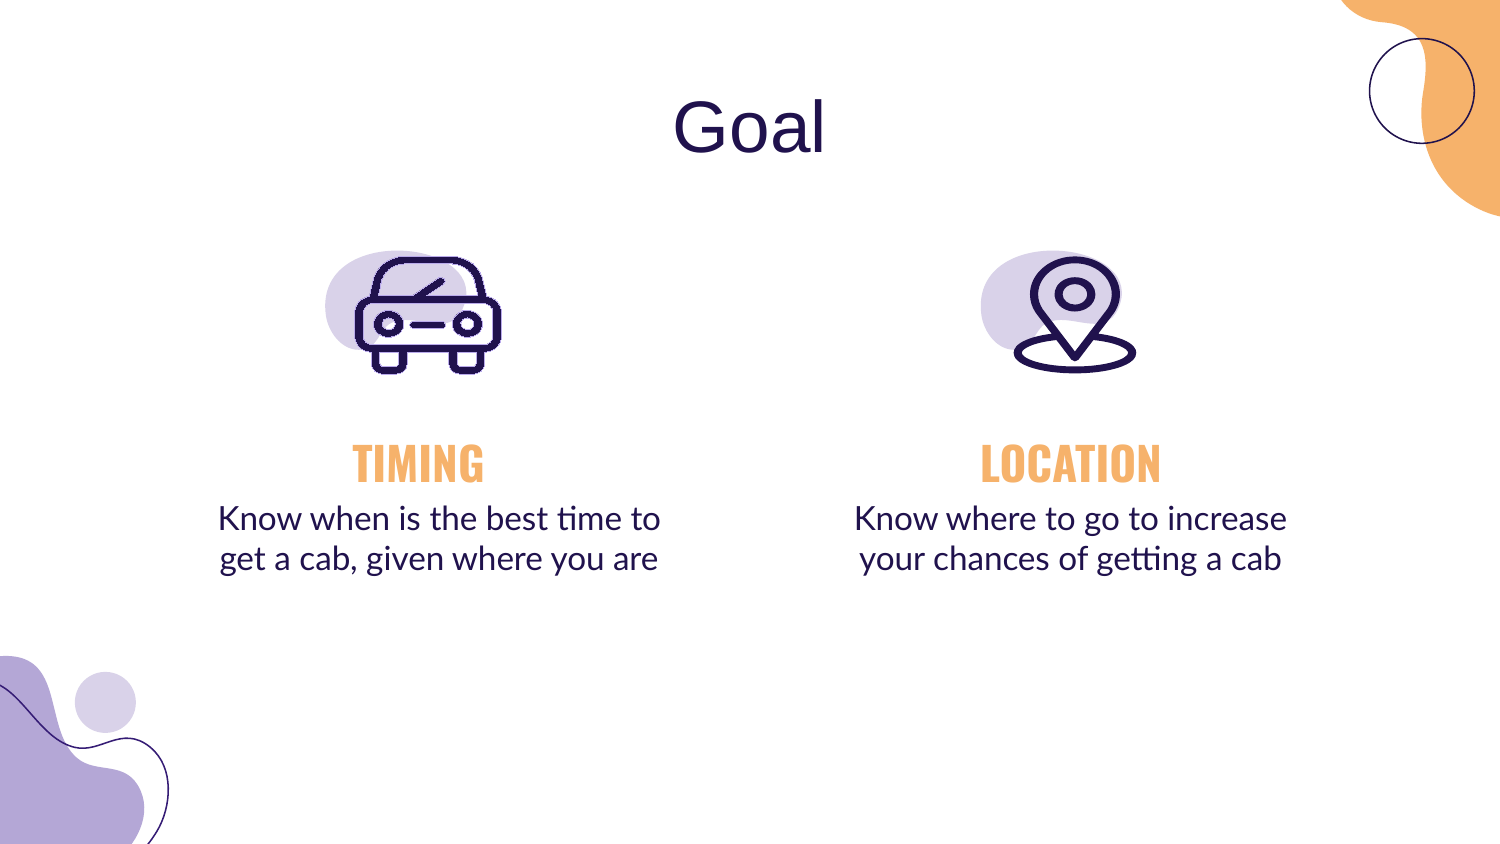

# Goal

LOCATION
TIMING
Know when is the best time to get a cab, given where you are
Know where to go to increase your chances of getting a cab